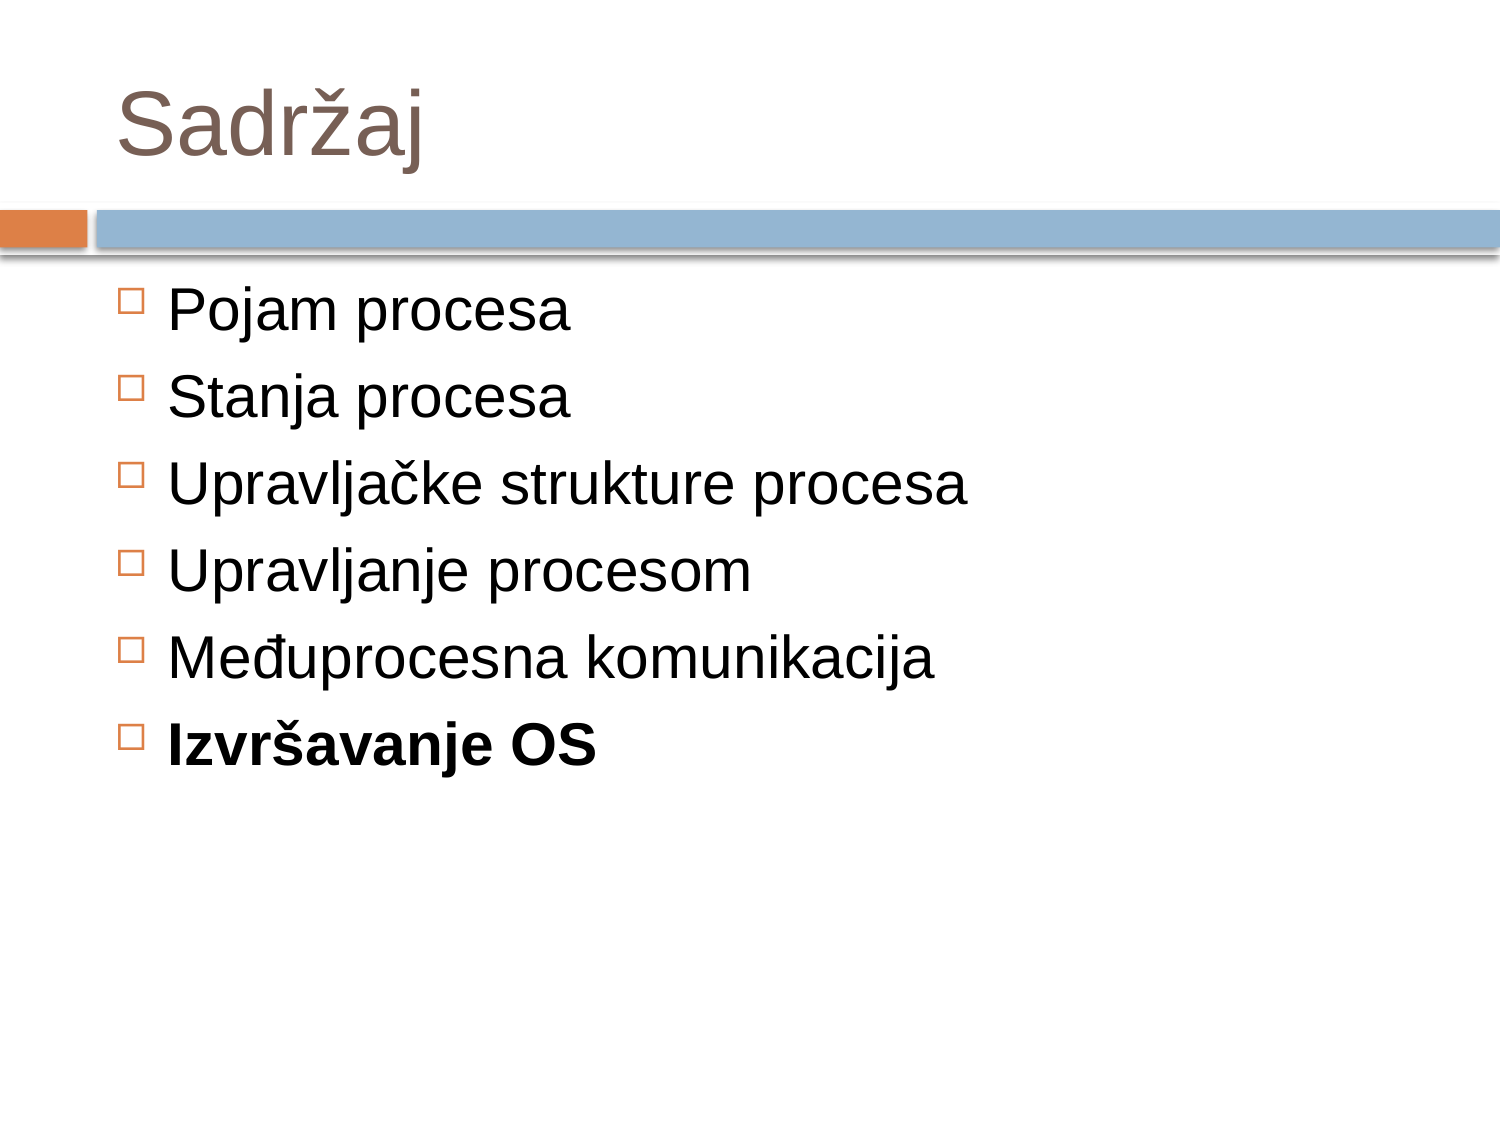

# Sadržaj
Pojam procesa
Stanja procesa
Upravljačke strukture procesa
Upravljanje procesom
Međuprocesna komunikacija
Izvršavanje OS